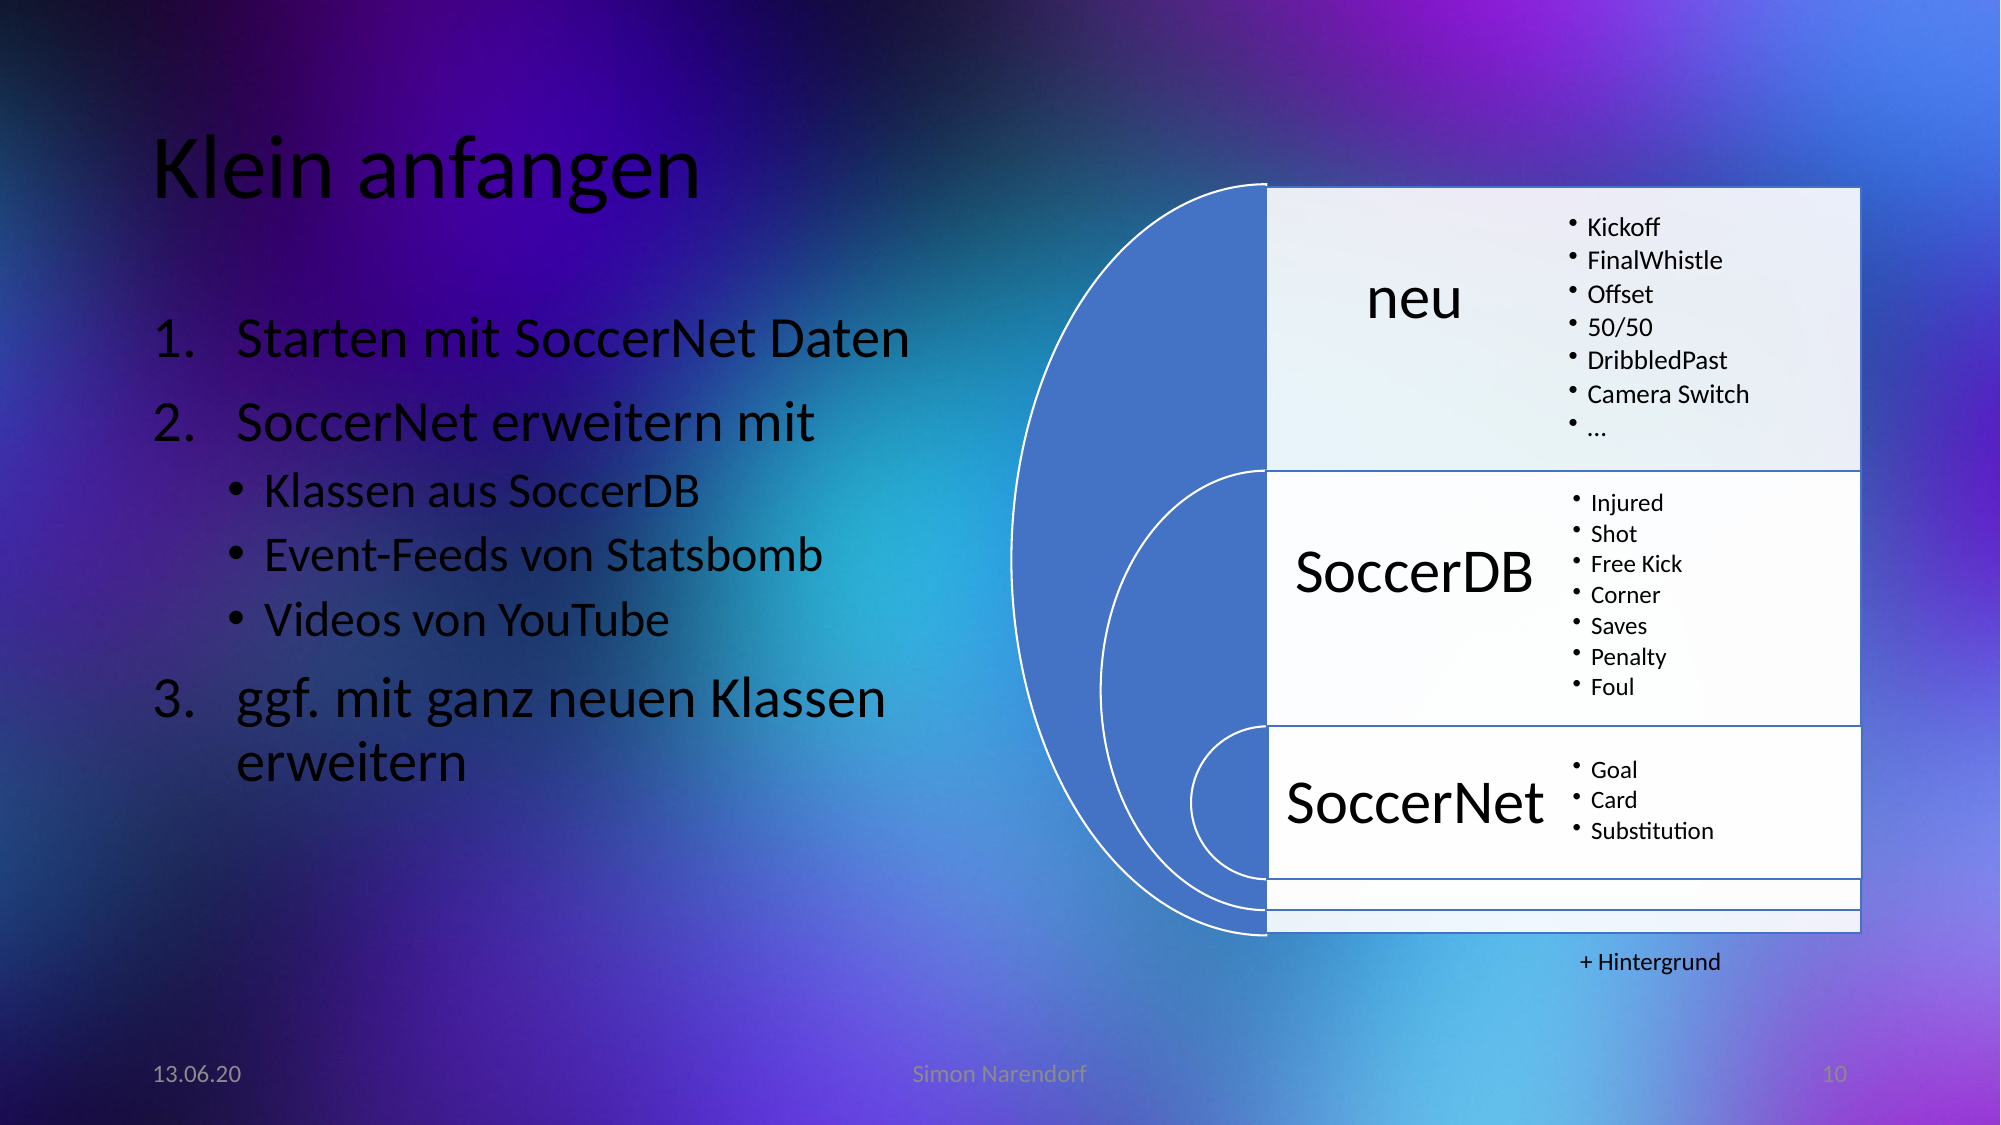

# Klein anfangen
neu
SoccerDB
SoccerNet
Kickoff
FinalWhistle
Offset
50/50
DribbledPast
Camera Switch
…
Injured
Shot
Free Kick
Corner
Saves
Penalty
Foul
Goal
Card
Substitution
Starten mit SoccerNet Daten
SoccerNet erweitern mit
Klassen aus SoccerDB
Event-Feeds von Statsbomb
Videos von YouTube
ggf. mit ganz neuen Klassen erweitern
+ Hintergrund
13.06.20
Simon Narendorf
10